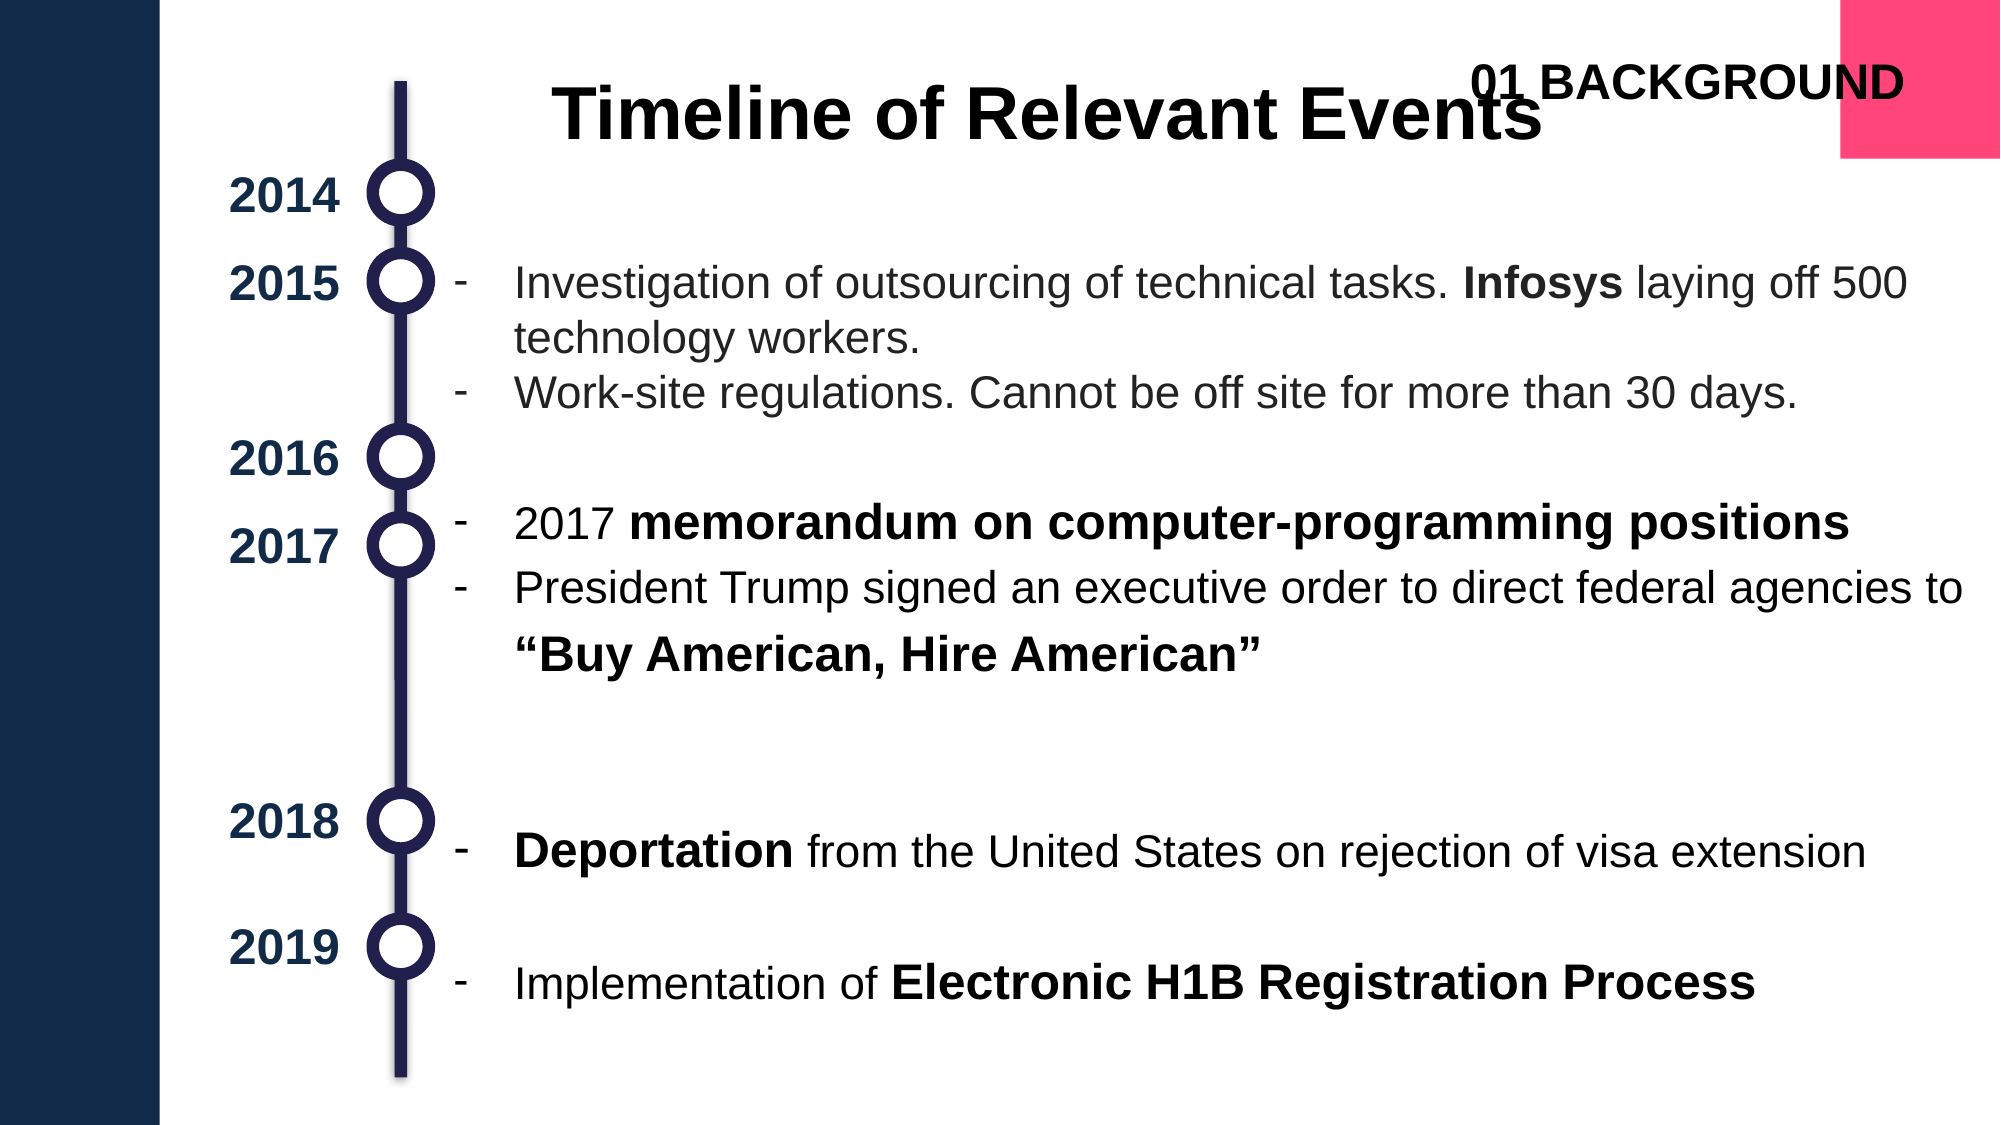

01 BACKGROUND
Timeline of Relevant Events

2014
2015
2016
2017
2018
2019
Investigation of outsourcing of technical tasks. Infosys laying off 500 technology workers.
Work-site regulations. Cannot be off site for more than 30 days.

2017 memorandum on computer-programming positions
President Trump signed an executive order to direct federal agencies to
“Buy American, Hire American”
Deportation from the United States on rejection of visa extension
Implementation of Electronic H1B Registration Process